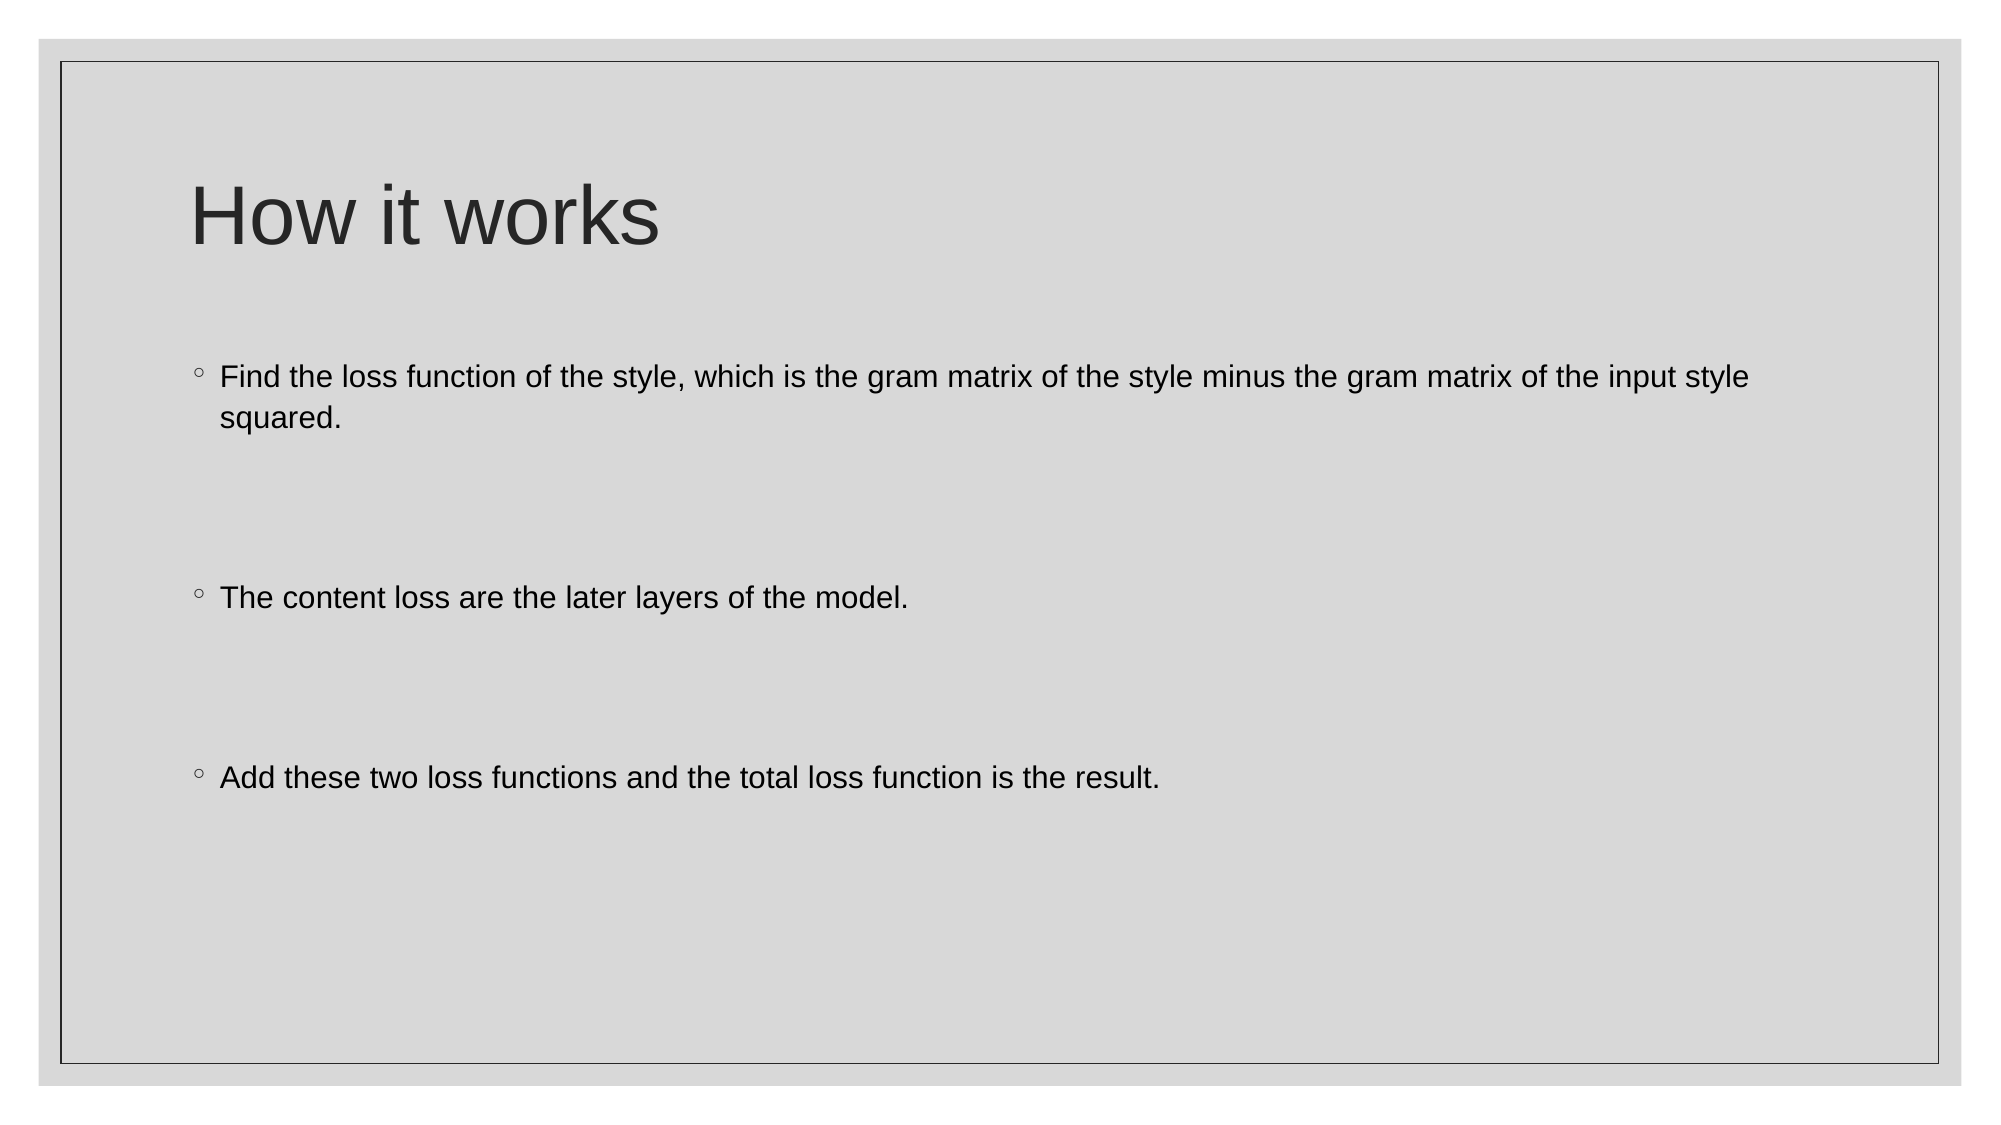

# How it works
Find the loss function of the style, which is the gram matrix of the style minus the gram matrix of the input style squared.

The content loss are the later layers of the model.

Add these two loss functions and the total loss function is the result.